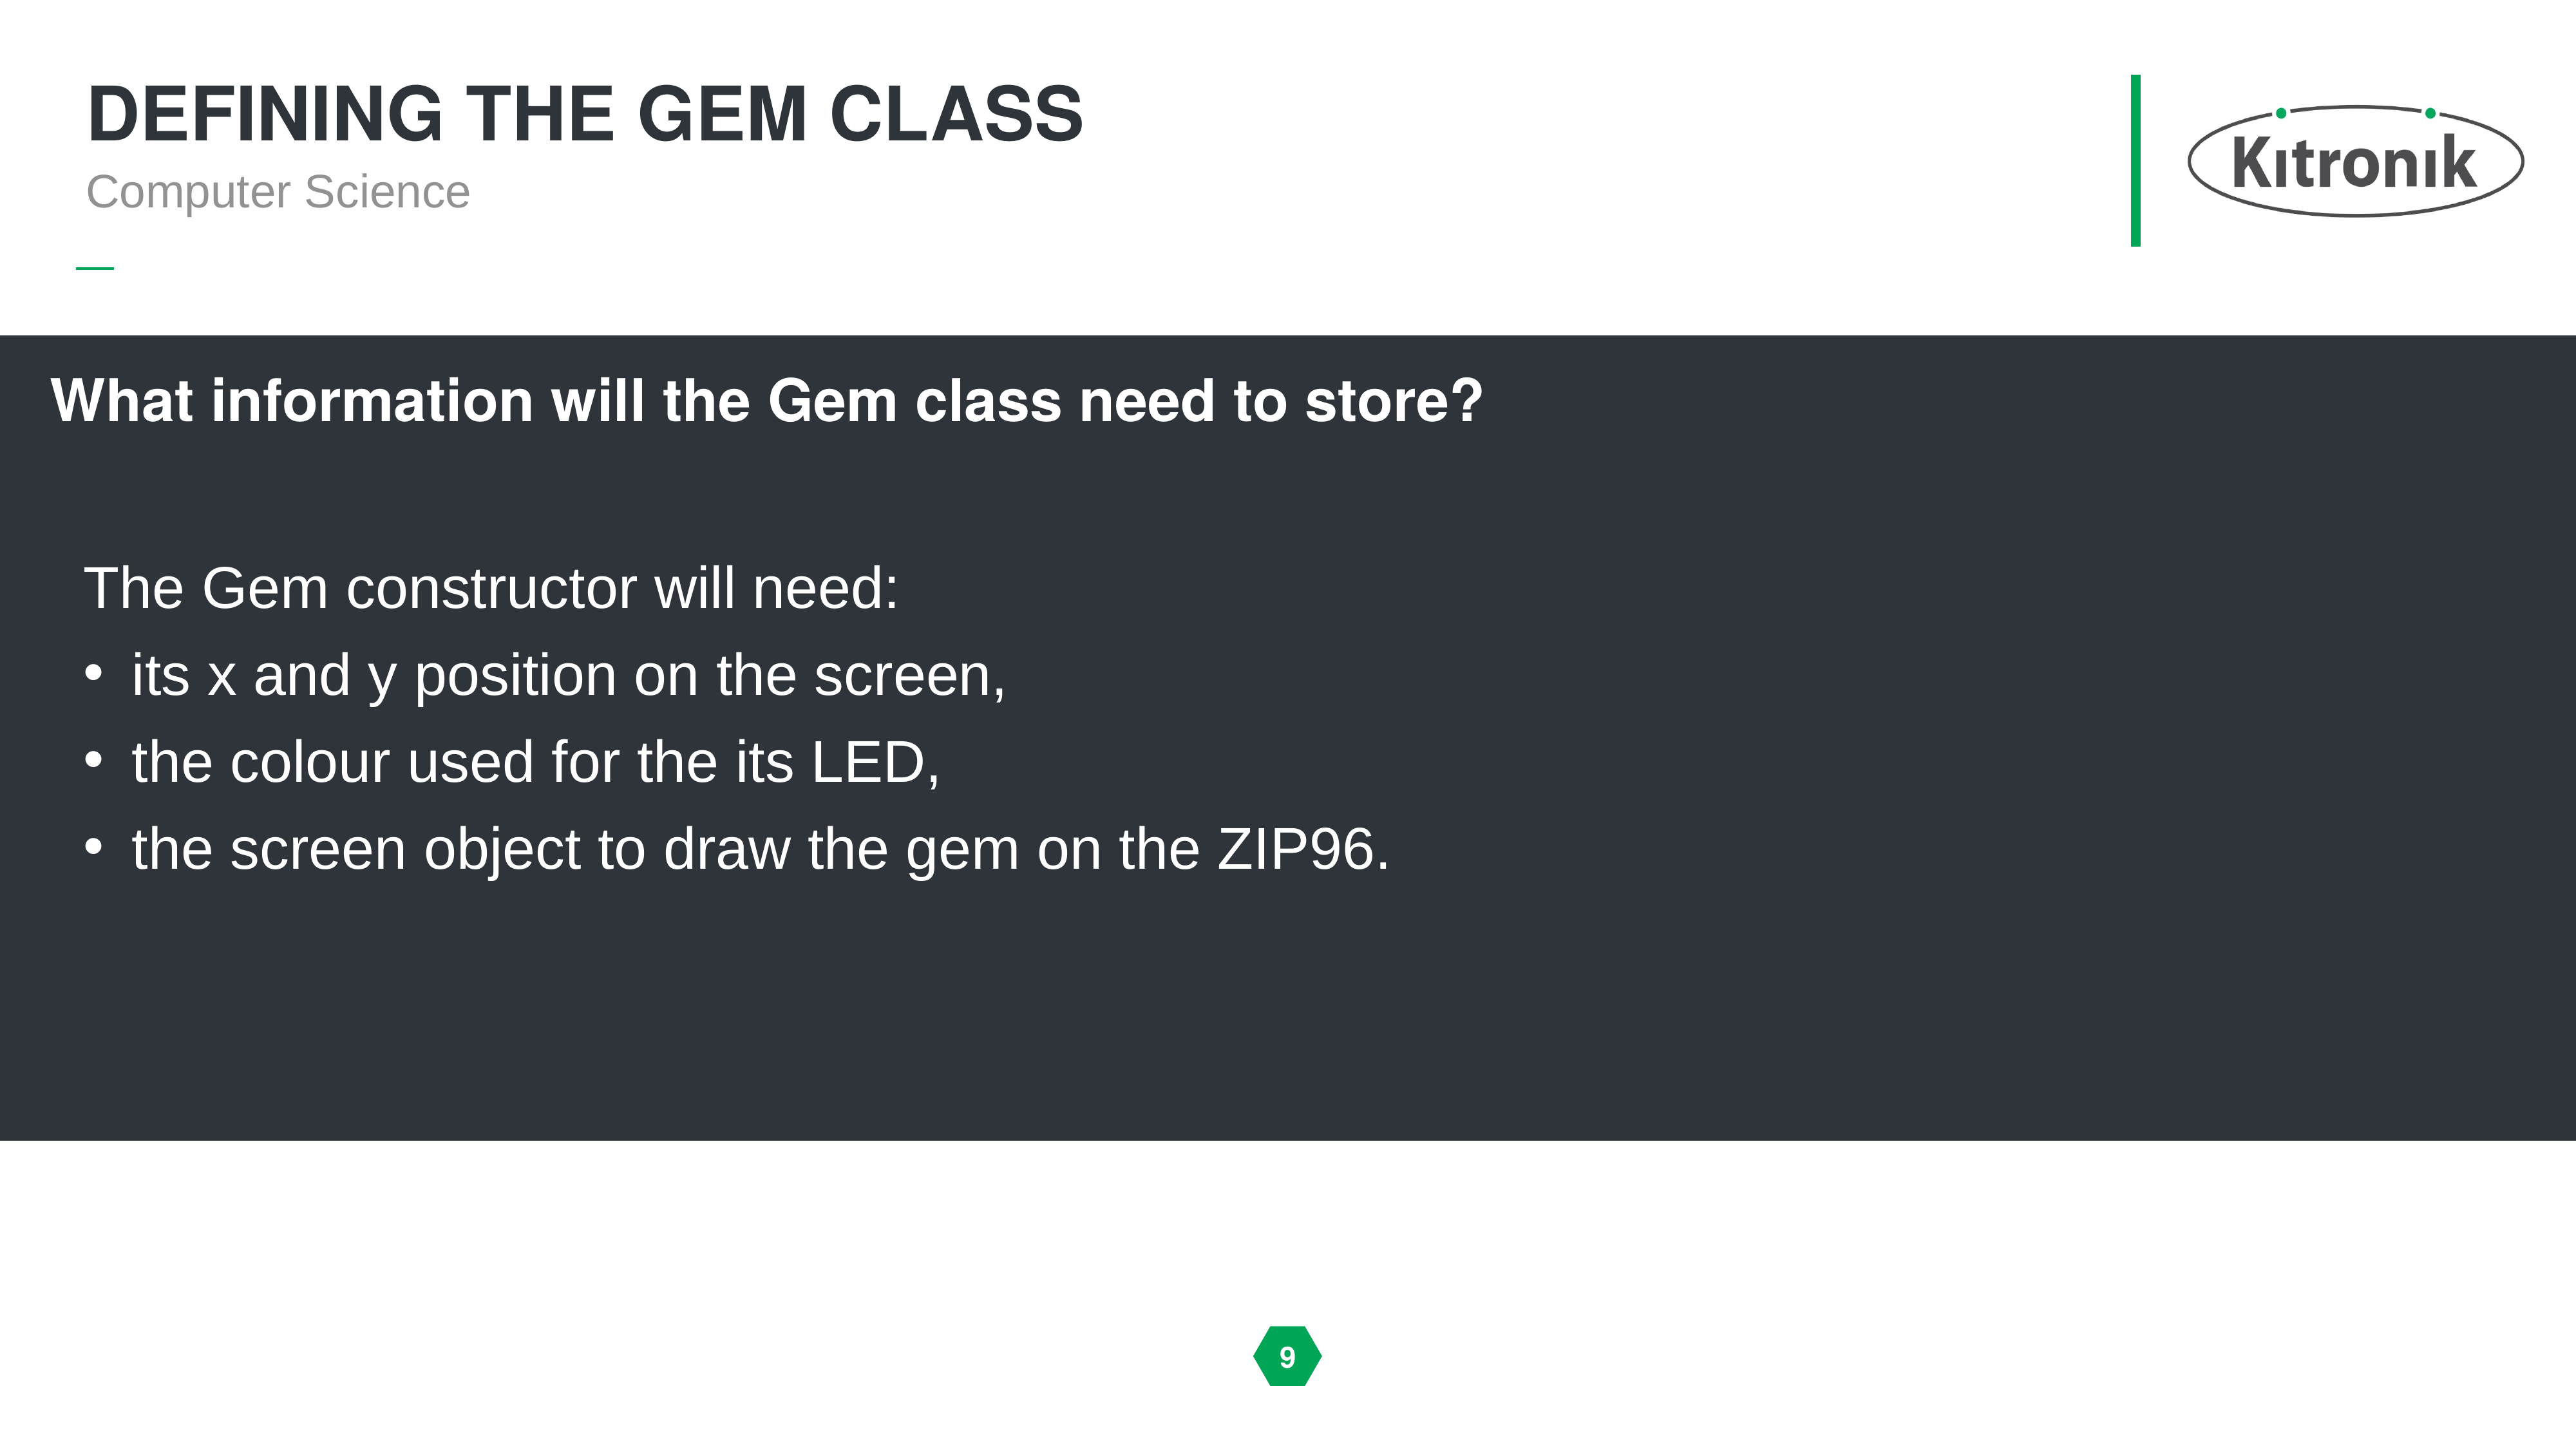

# Defining the gem class
Computer Science

What information will the Gem class need to store?
The Gem constructor will need:
its x and y position on the screen,
the colour used for the its LED,
the screen object to draw the gem on the ZIP96.

9